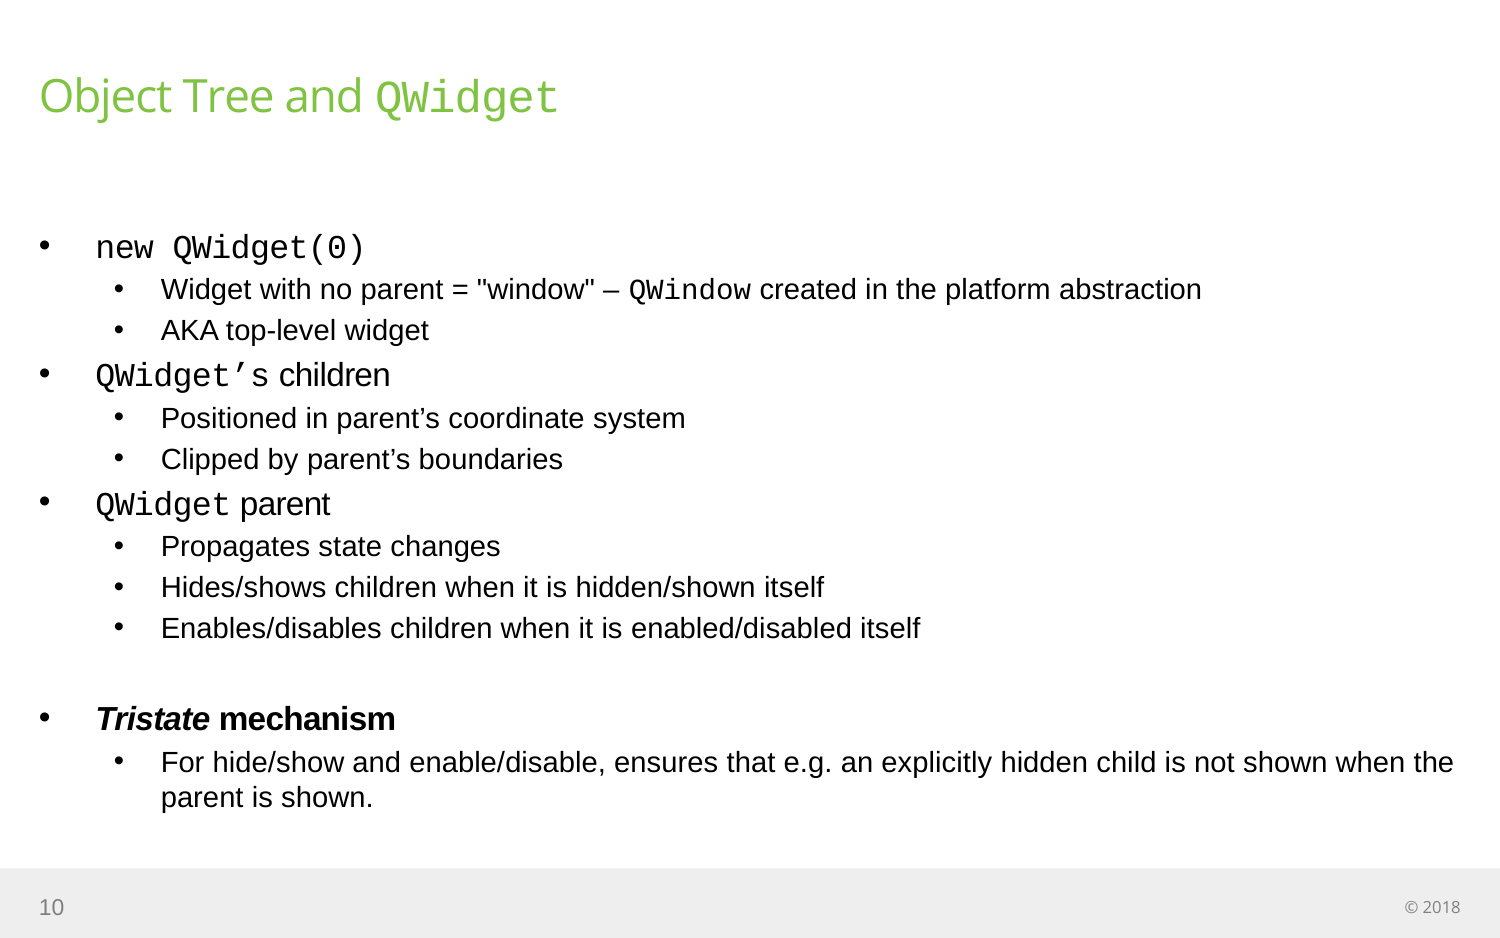

# Object Tree and QWidget
new QWidget(0)
Widget with no parent = "window" – QWindow created in the platform abstraction
AKA top-level widget
QWidget’s children
Positioned in parent’s coordinate system
Clipped by parent’s boundaries
QWidget parent
Propagates state changes
Hides/shows children when it is hidden/shown itself
Enables/disables children when it is enabled/disabled itself

Tristate mechanism
For hide/show and enable/disable, ensures that e.g. an explicitly hidden child is not shown when the parent is shown.
10
© 2018